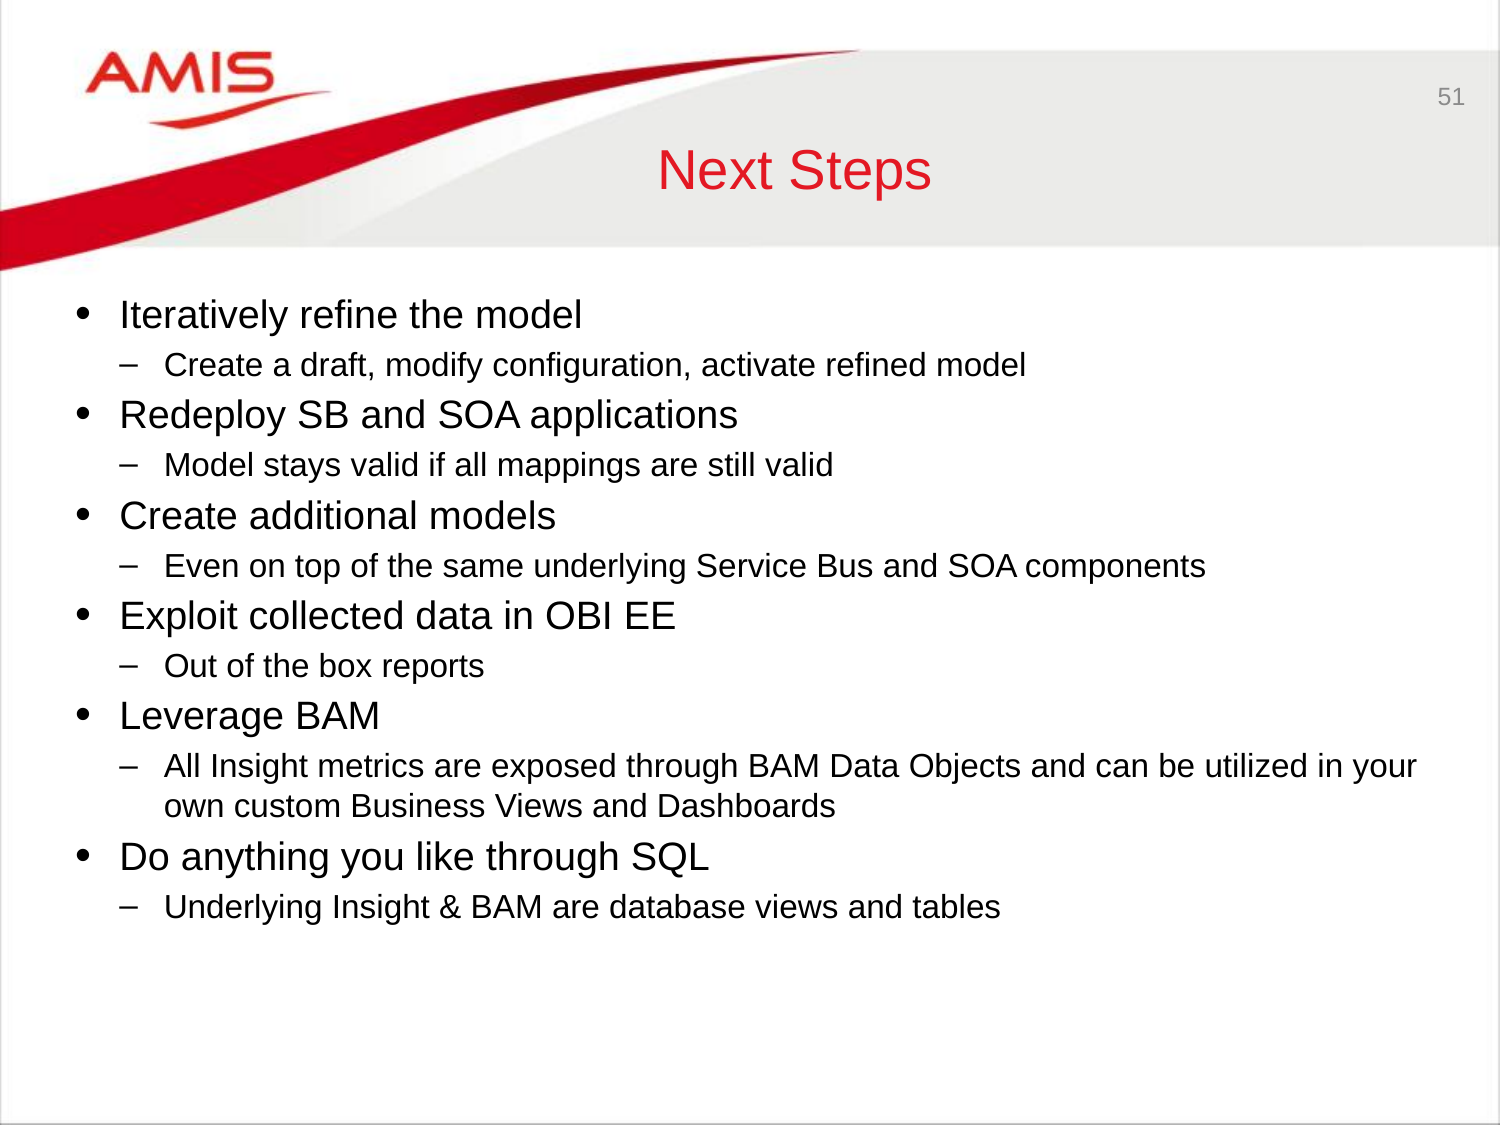

51
# Next Steps
Iteratively refine the model
Create a draft, modify configuration, activate refined model
Redeploy SB and SOA applications
Model stays valid if all mappings are still valid
Create additional models
Even on top of the same underlying Service Bus and SOA components
Exploit collected data in OBI EE
Out of the box reports
Leverage BAM
All Insight metrics are exposed through BAM Data Objects and can be utilized in your own custom Business Views and Dashboards
Do anything you like through SQL
Underlying Insight & BAM are database views and tables